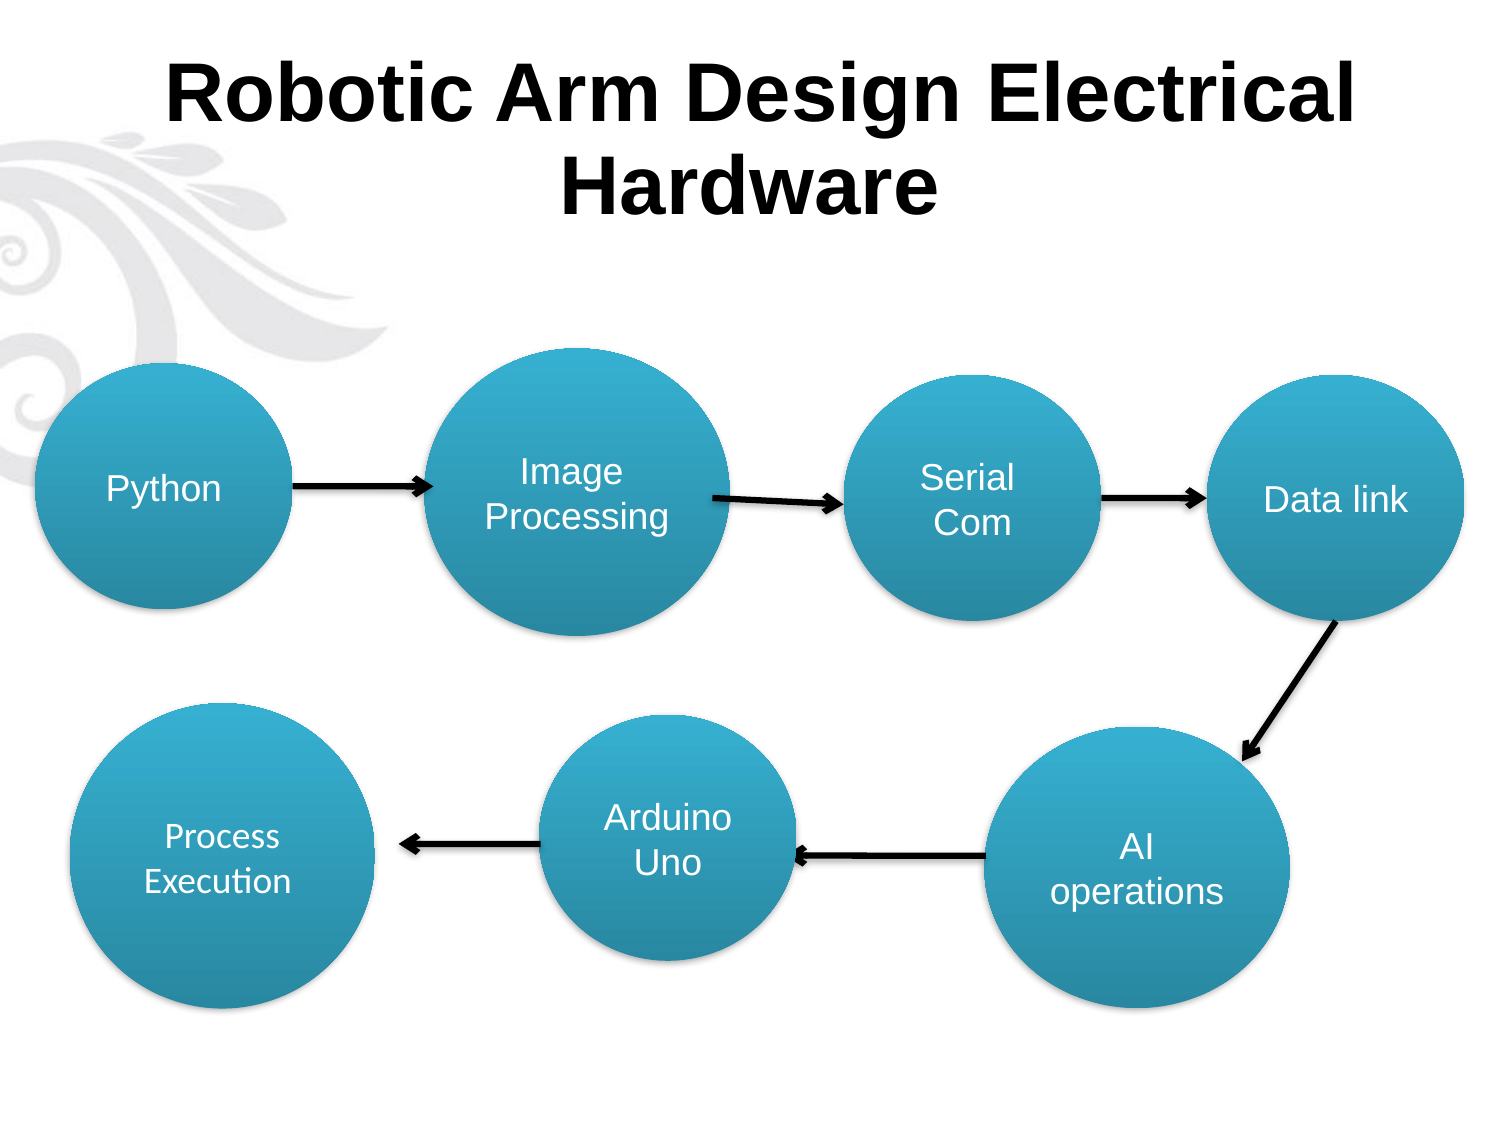

# Robotic Arm Design Electrical Hardware
Image
Processing
Python
Serial
Com
Data link

Process Execution
Arduino Uno
AI operations